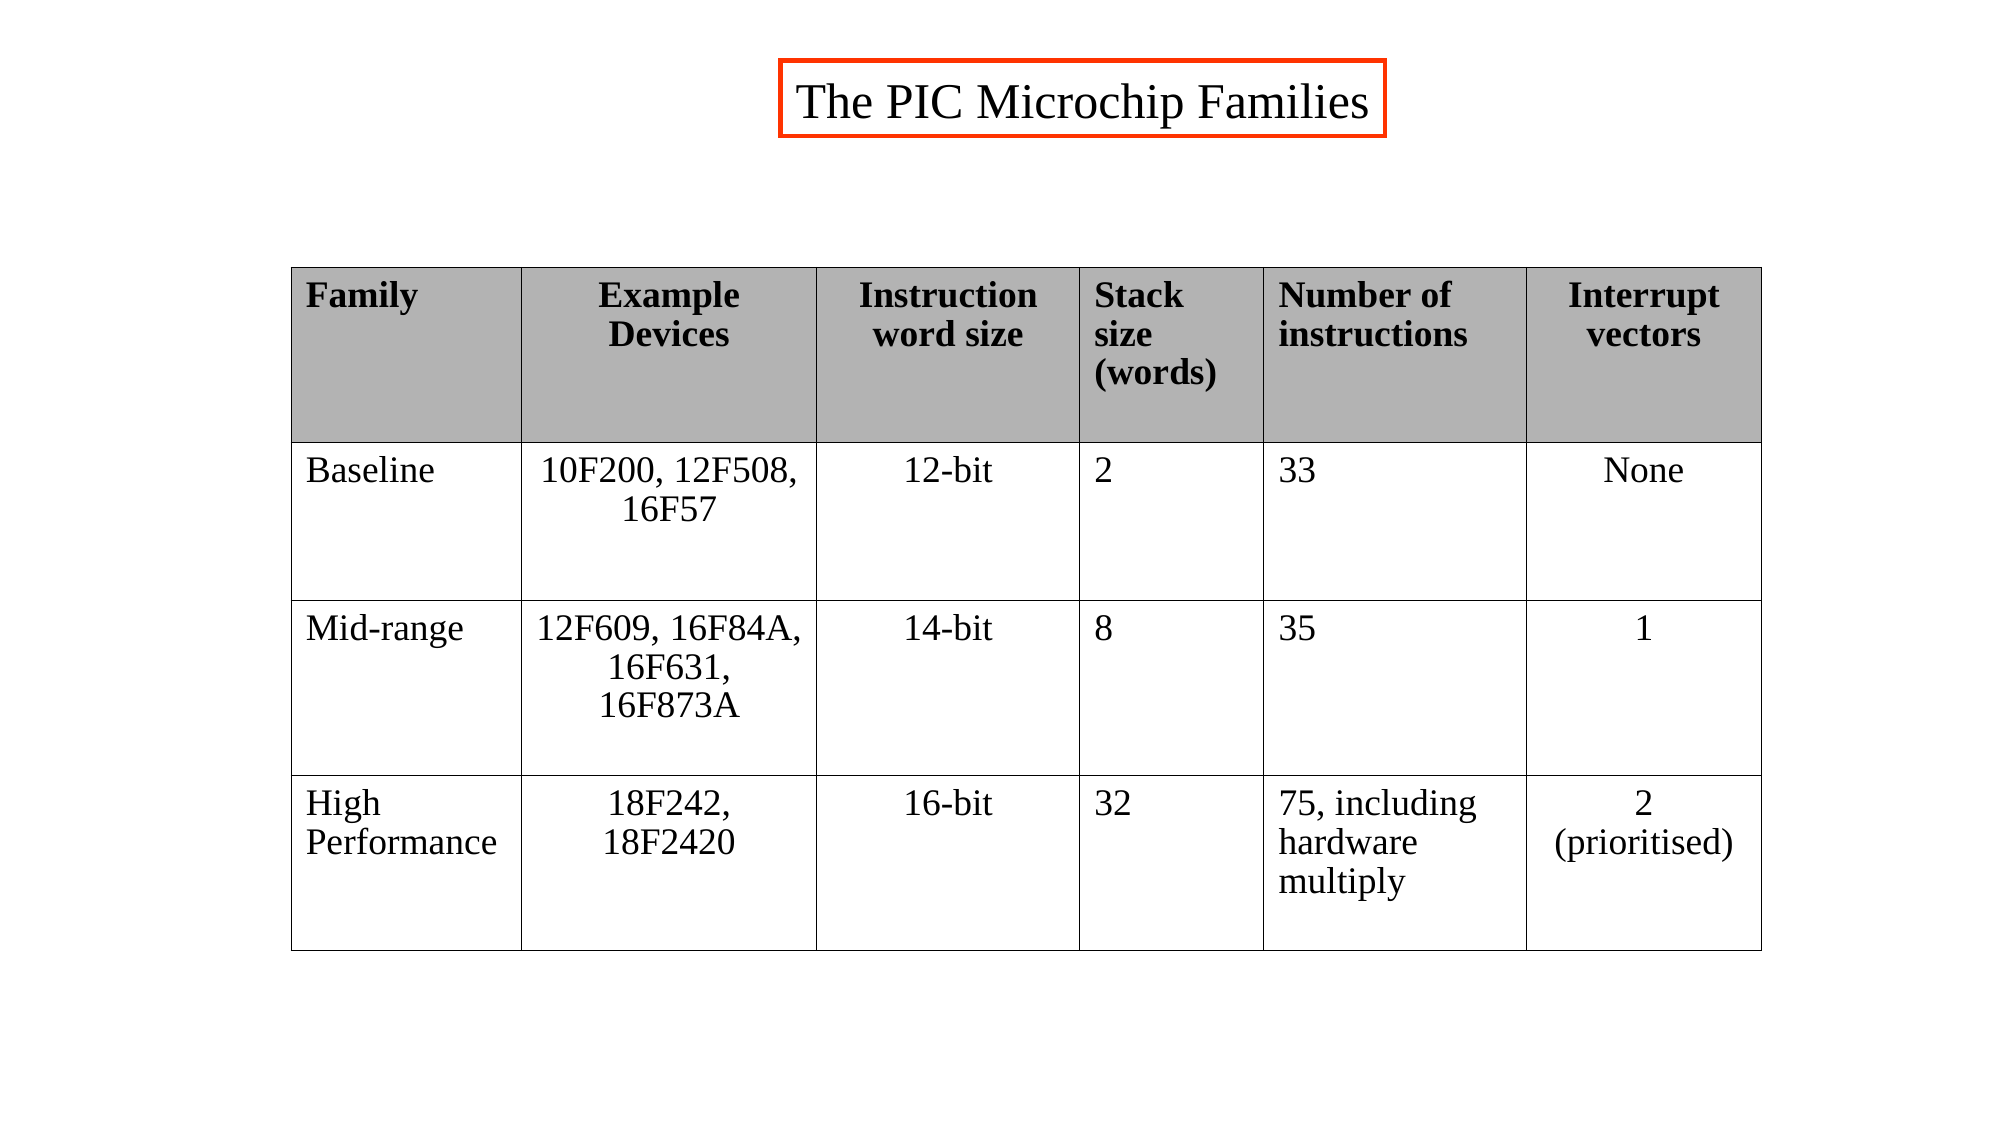

The PIC Microchip Families
| Family | Example Devices | Instruction word size | Stack size (words) | Number of instructions | Interrupt vectors |
| --- | --- | --- | --- | --- | --- |
| Baseline | 10F200, 12F508, 16F57 | 12-bit | 2 | 33 | None |
| Mid-range | 12F609, 16F84A, 16F631, 16F873A | 14-bit | 8 | 35 | 1 |
| High Performance | 18F242, 18F2420 | 16-bit | 32 | 75, including hardware multiply | 2 (prioritised) |